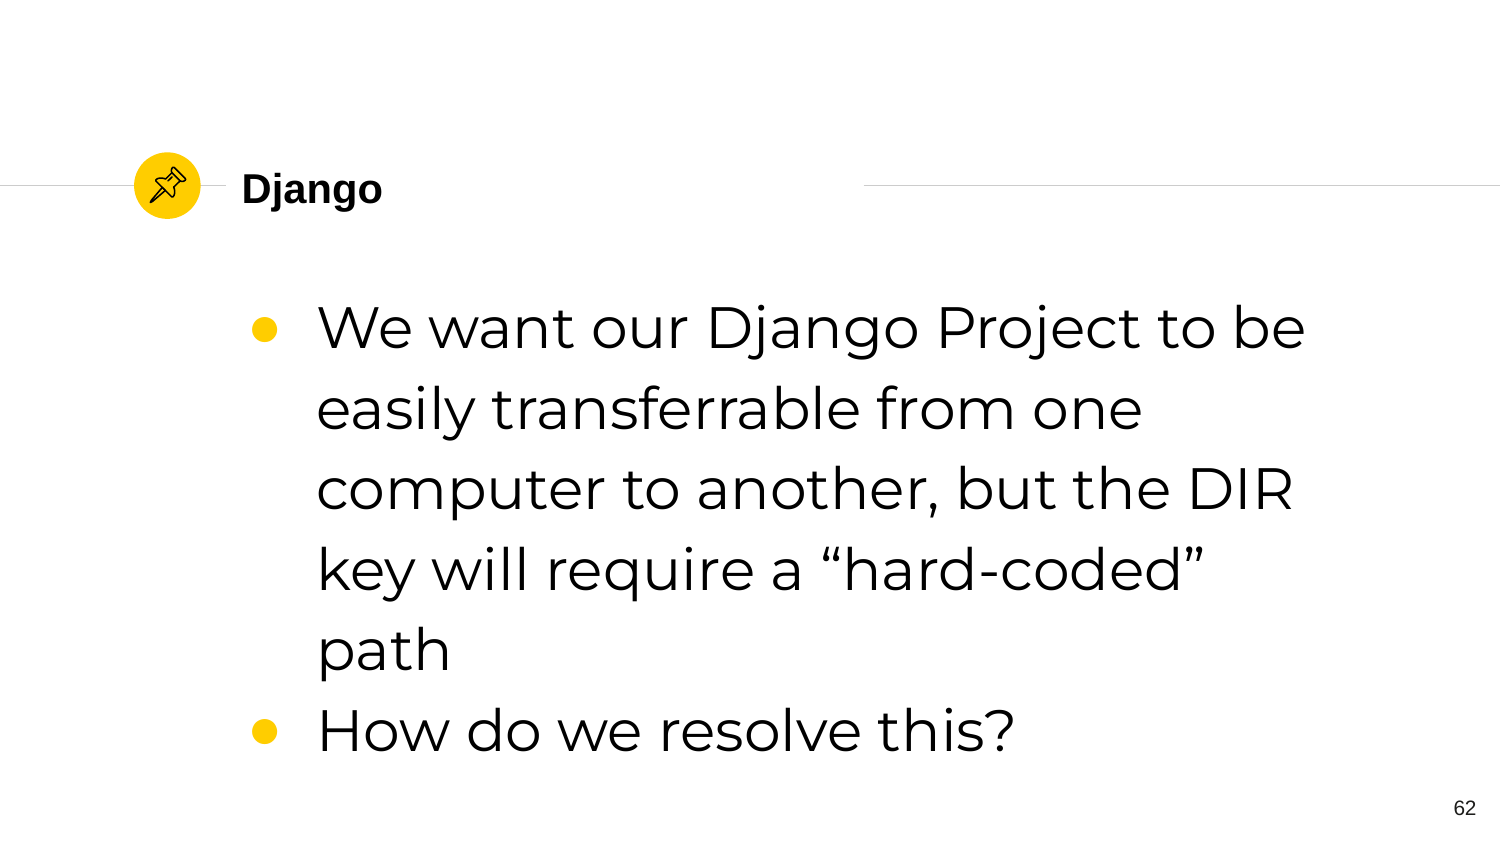

# Django

We want our Django Project to be easily transferrable from one computer to another, but the DIR key will require a “hard-coded” path
How do we resolve this?
62